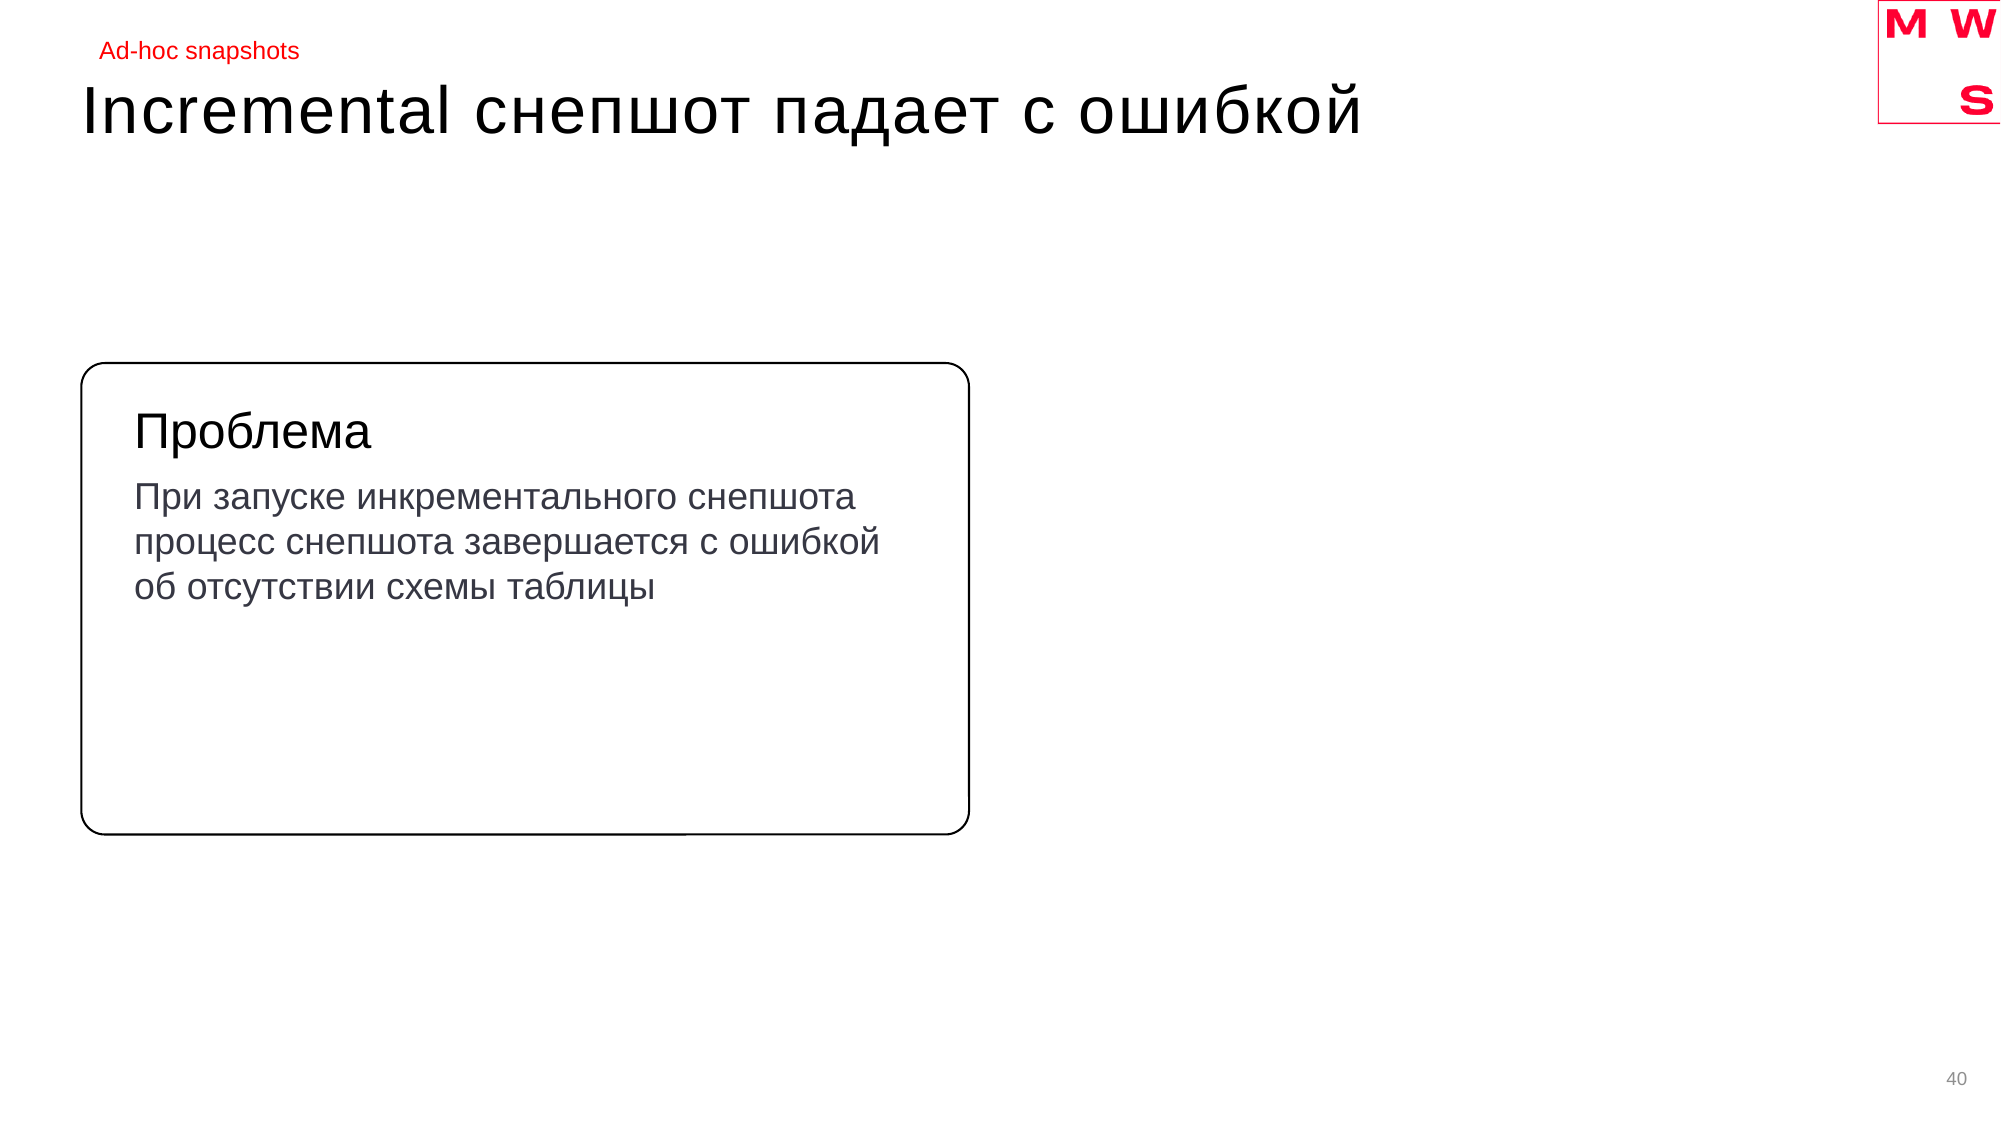

Ad-hoc snapshots
# Incremental снепшот падает с ошибкой

Проблема
При запуске инкрементального снепшота процесс снепшота завершается с ошибкой об отсутствии схемы таблицы
40